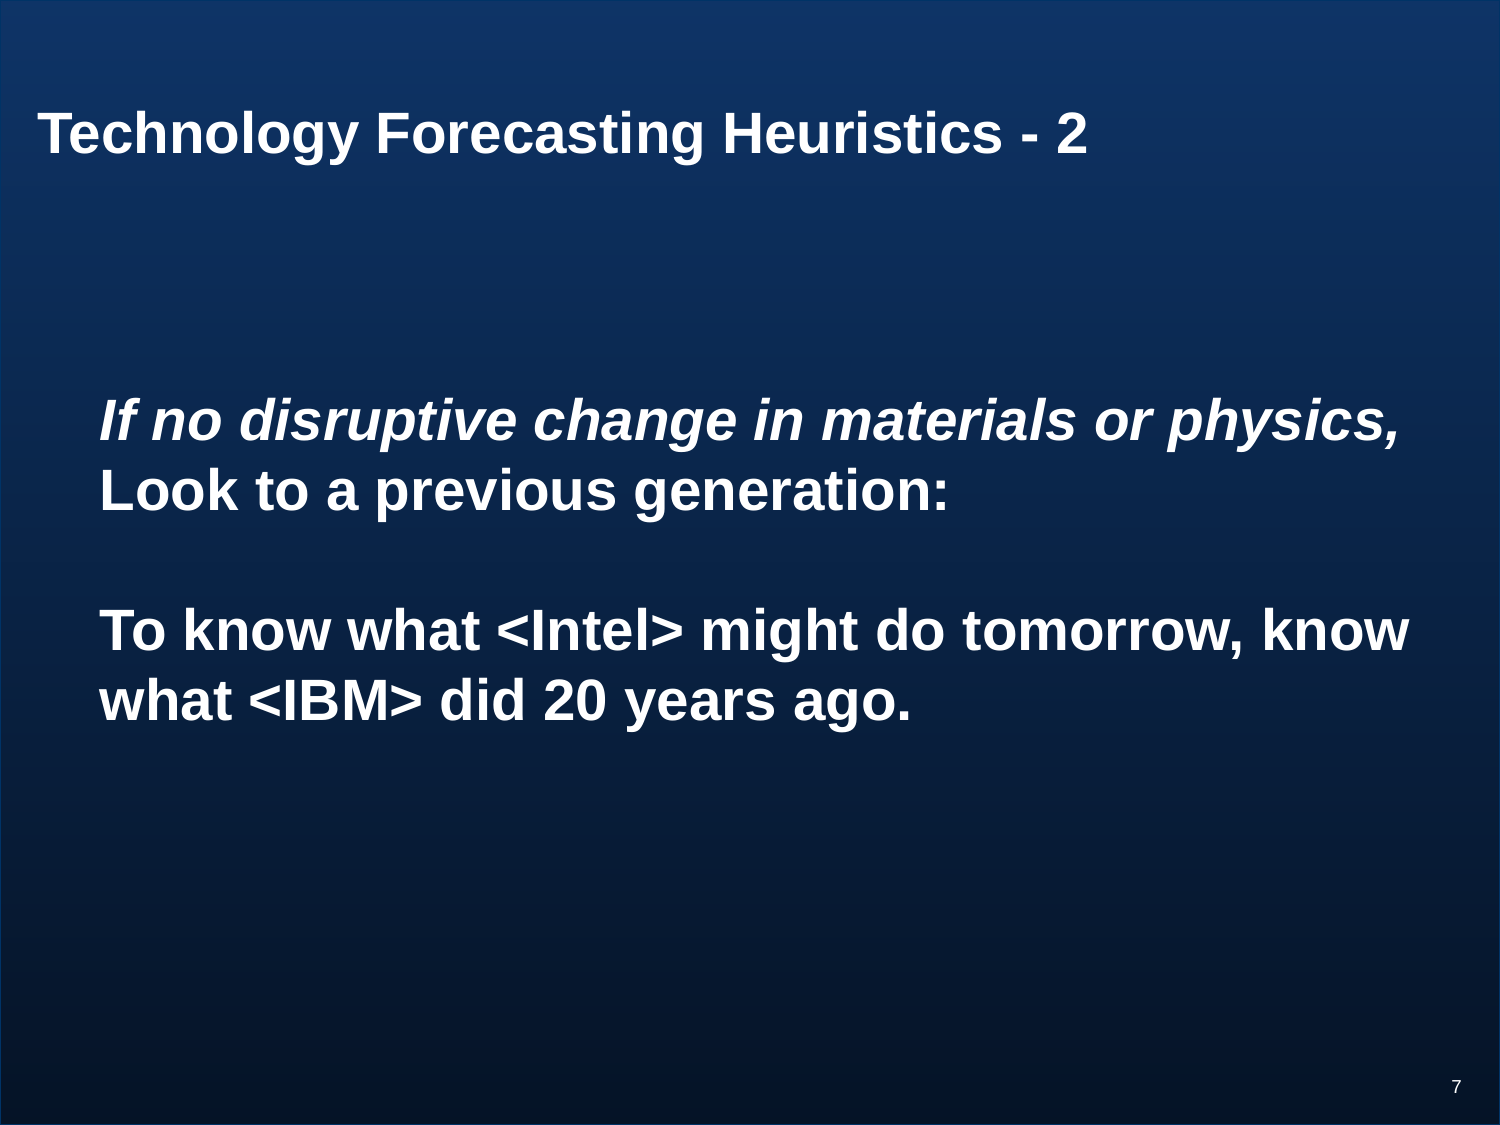

# Technology Forecasting Heuristics - 2

If no disruptive change in materials or physics,
Look to a previous generation:
To know what <Intel> might do tomorrow, know what <IBM> did 20 years ago.
7